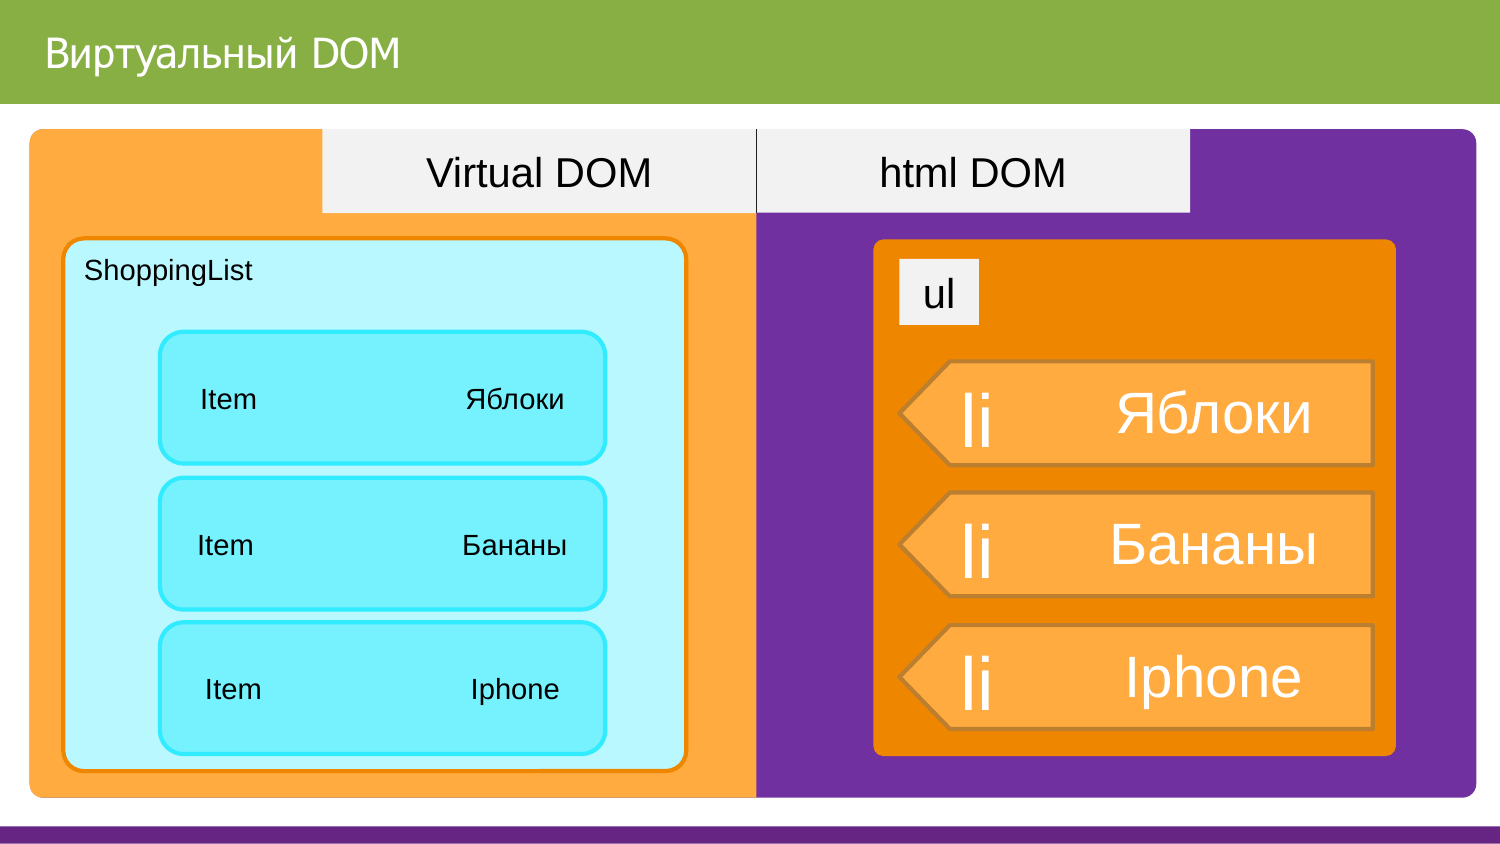

Виртуальный DOM
html DOM

Virtual DOM
ShoppingList

ul
Item	              Яблоки

Яблоки
li
Item	              Бананы

Бананы
li
Item	              Iphone

Iphone
li